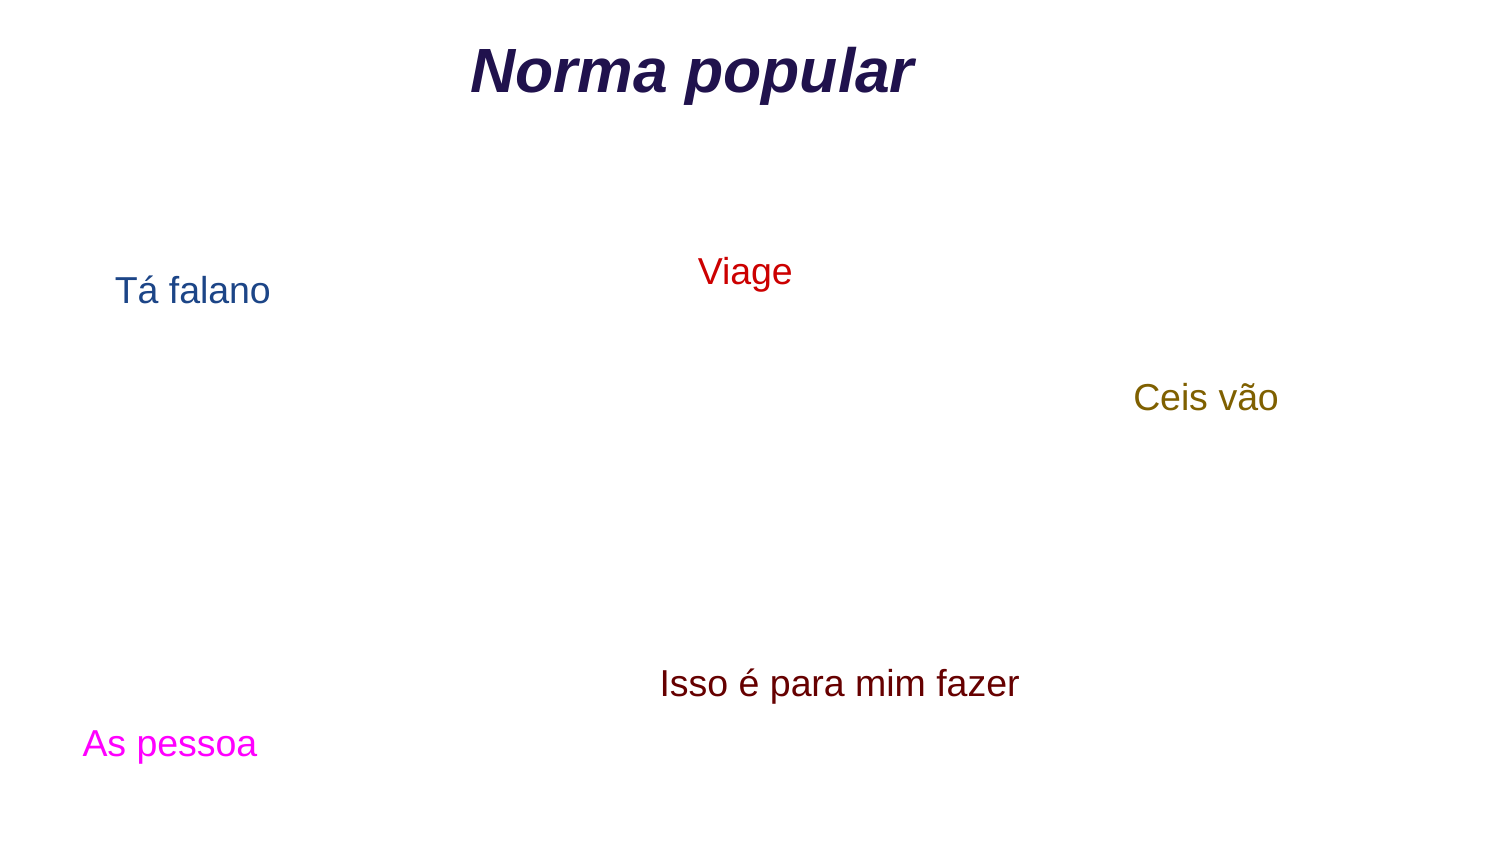

Norma popular
Viage
Tá falano
Ceis vão
Isso é para mim fazer
As pessoa